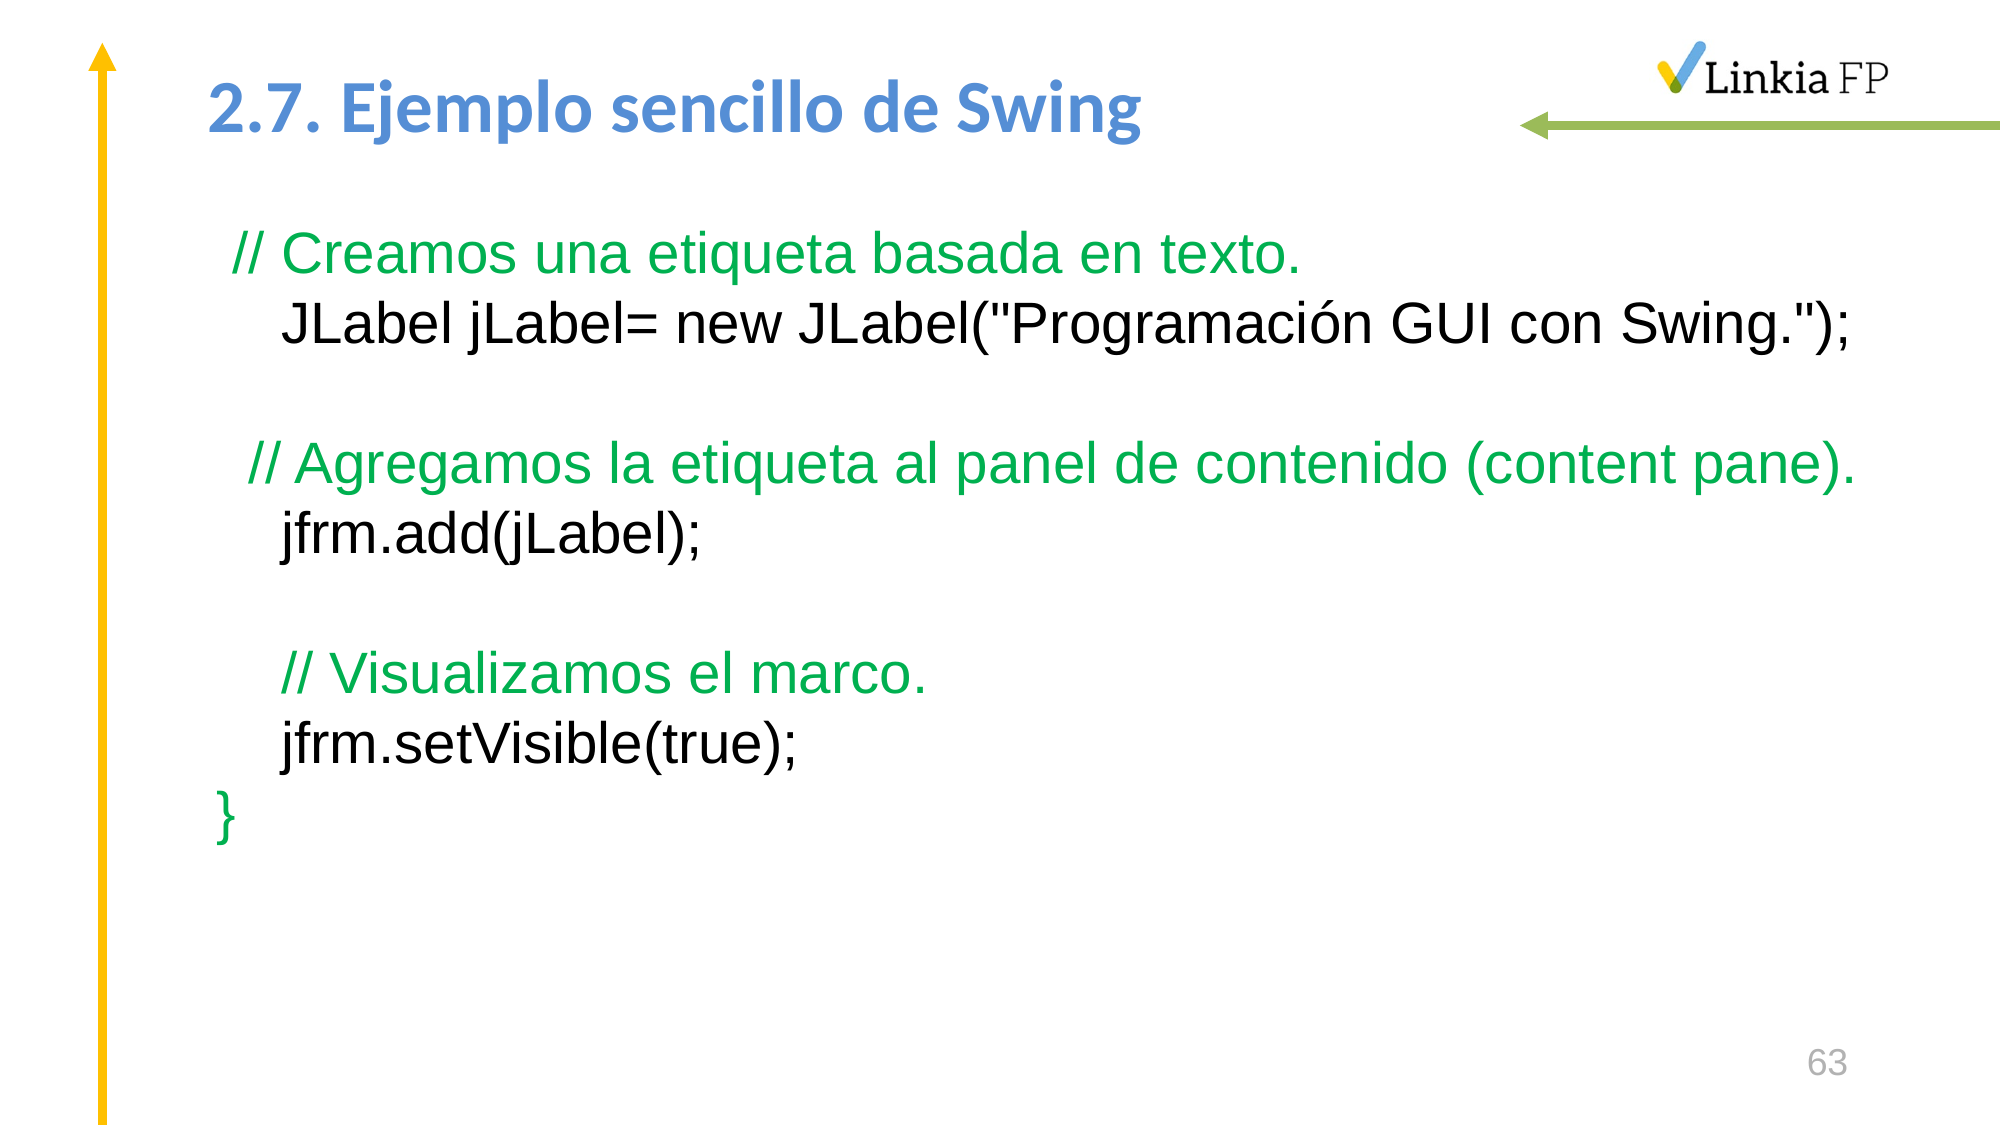

# 2.7. Ejemplo sencillo de Swing
     // Creamos una etiqueta basada en texto.
        JLabel jLabel= new JLabel("Programación GUI con Swing.");

      // Agregamos la etiqueta al panel de contenido (content pane).
        jfrm.add(jLabel);

        // Visualizamos el marco.
        jfrm.setVisible(true);
    }

63